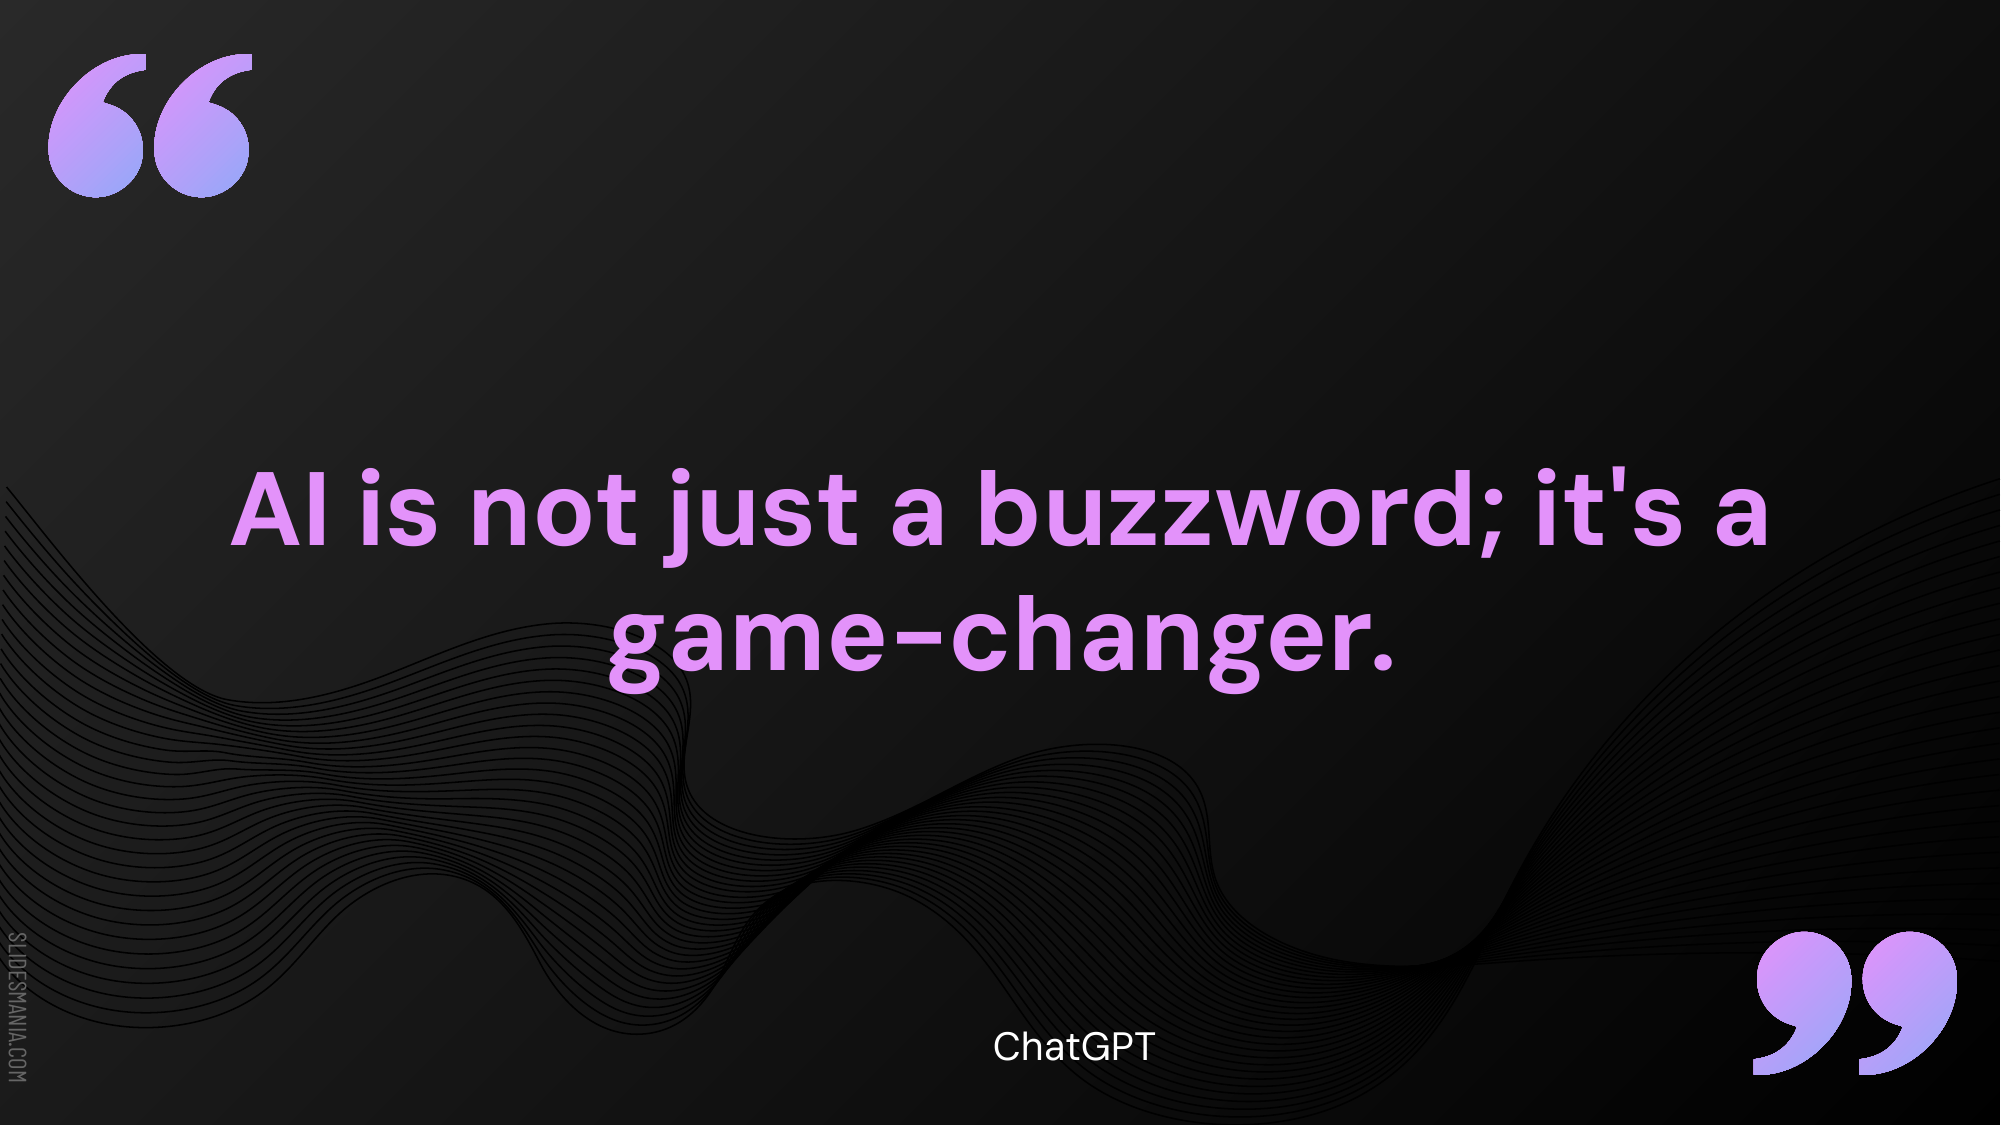

# AI is not just a buzzword; it's a game-changer.

ChatGPT